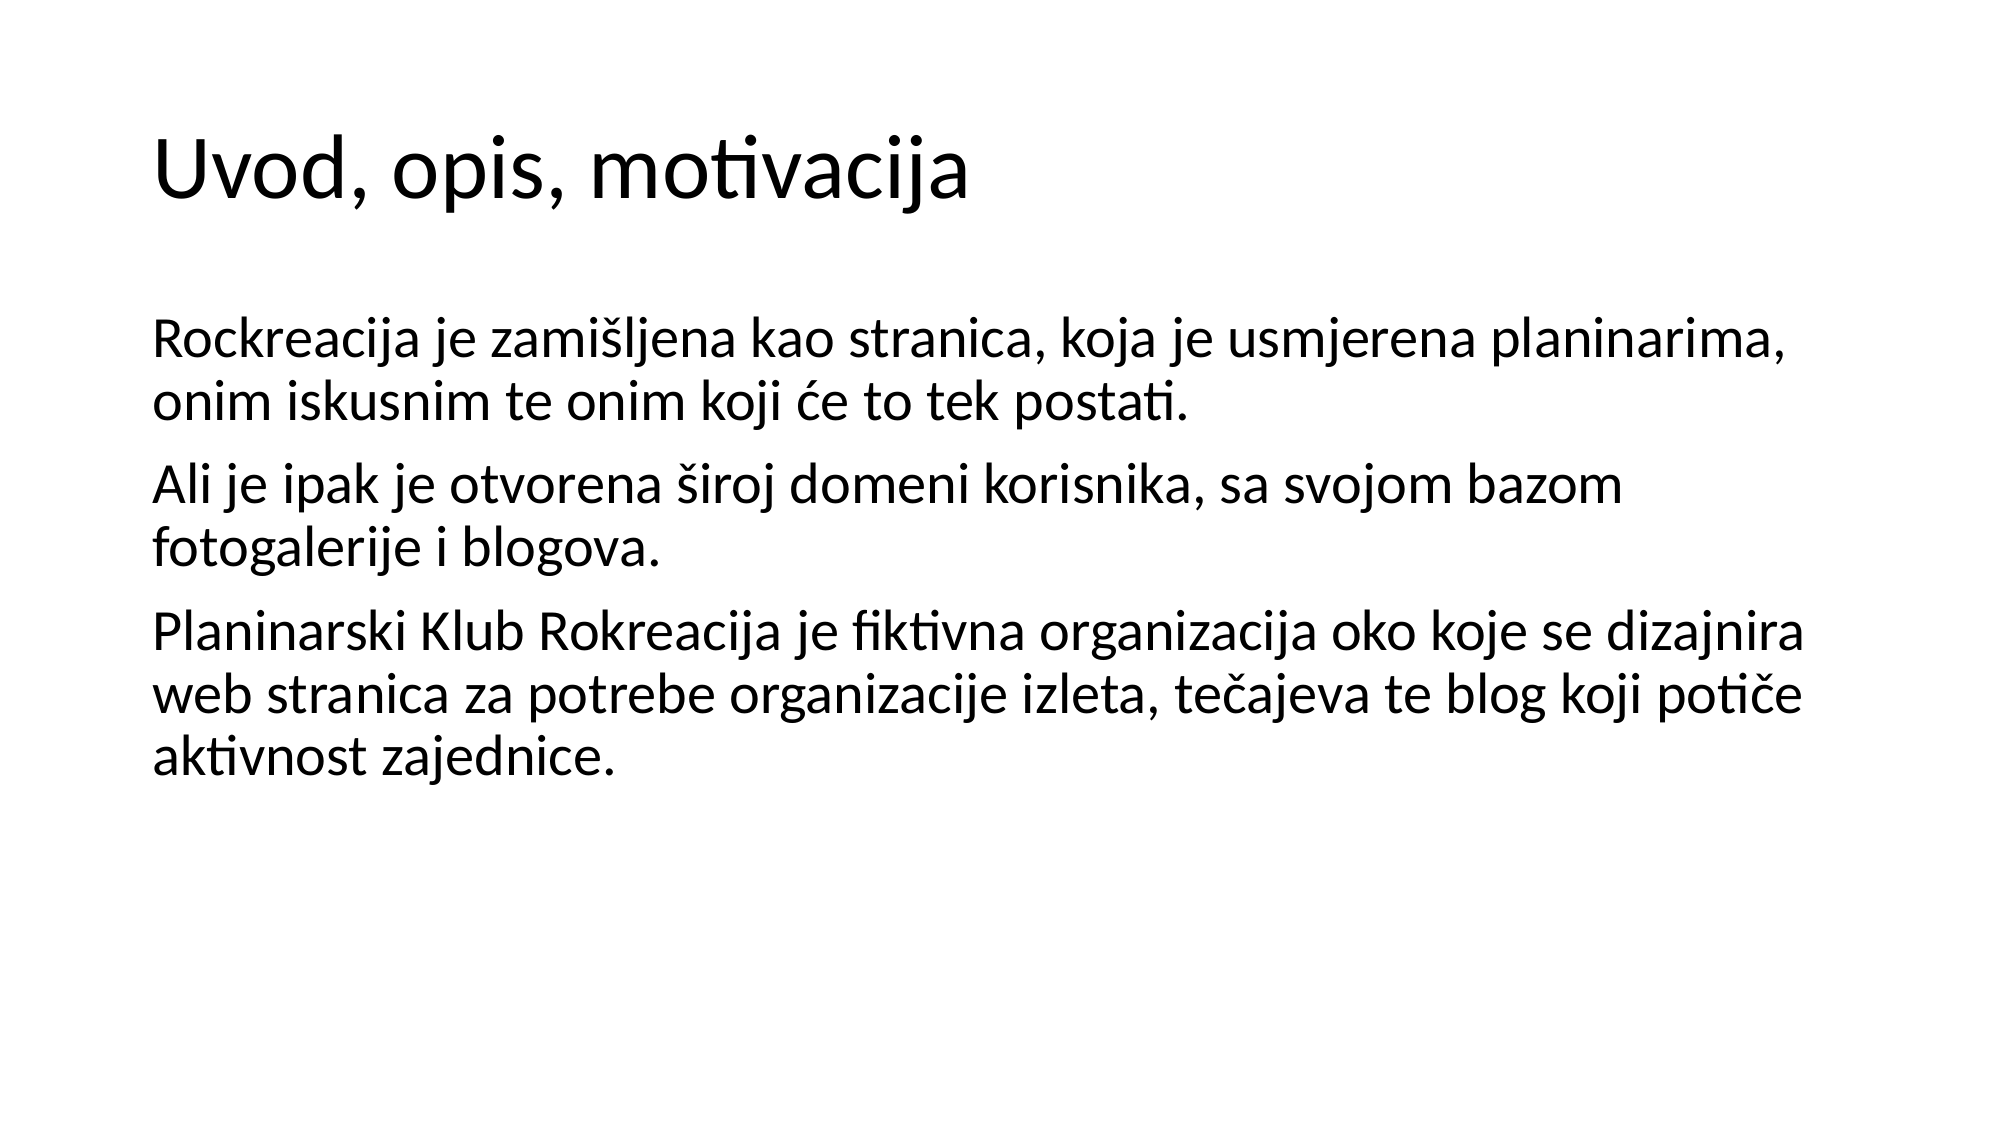

# Uvod, opis, motivacija
Rockreacija je zamišljena kao stranica, koja je usmjerena planinarima, onim iskusnim te onim koji će to tek postati.
Ali je ipak je otvorena široj domeni korisnika, sa svojom bazom fotogalerije i blogova.
Planinarski Klub Rokreacija je fiktivna organizacija oko koje se dizajnira web stranica za potrebe organizacije izleta, tečajeva te blog koji potiče aktivnost zajednice.